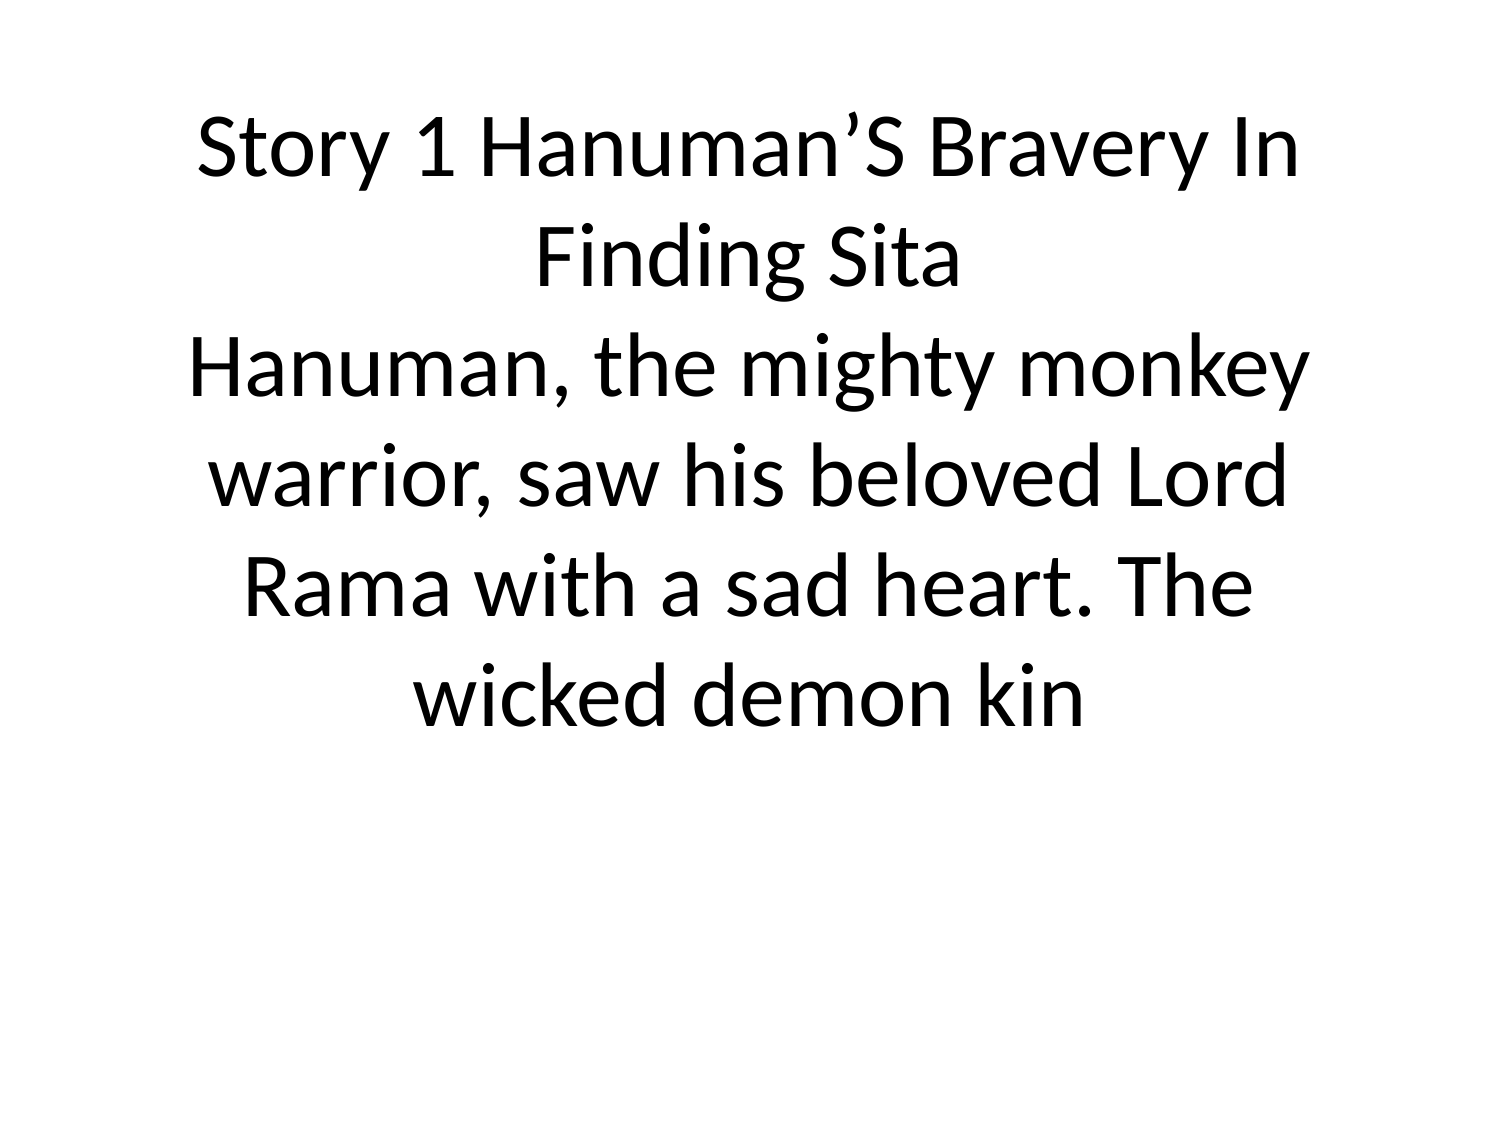

# Story 1 Hanuman’S Bravery In Finding Sita
Hanuman, the mighty monkey warrior, saw his beloved Lord Rama with a sad heart. The wicked demon kin